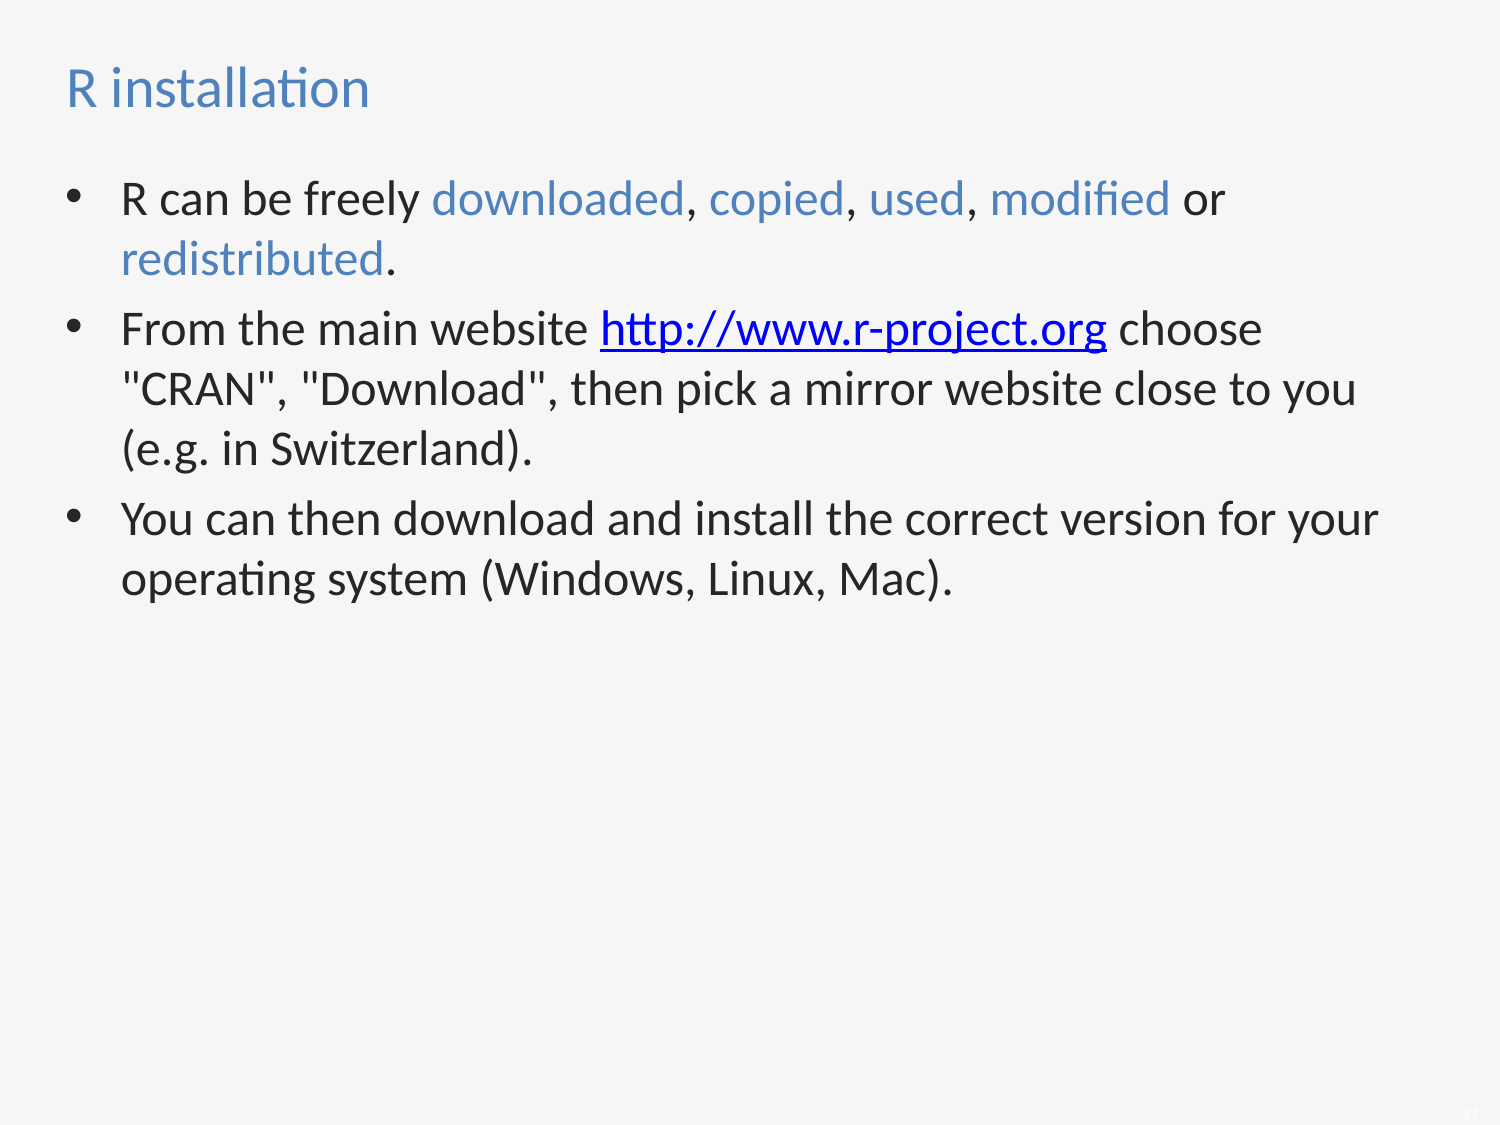

R installation
R can be freely downloaded, copied, used, modified or redistributed.
From the main website http://www.r-project.org choose "CRAN", "Download", then pick a mirror website close to you (e.g. in Switzerland).
You can then download and install the correct version for your operating system (Windows, Linux, Mac).